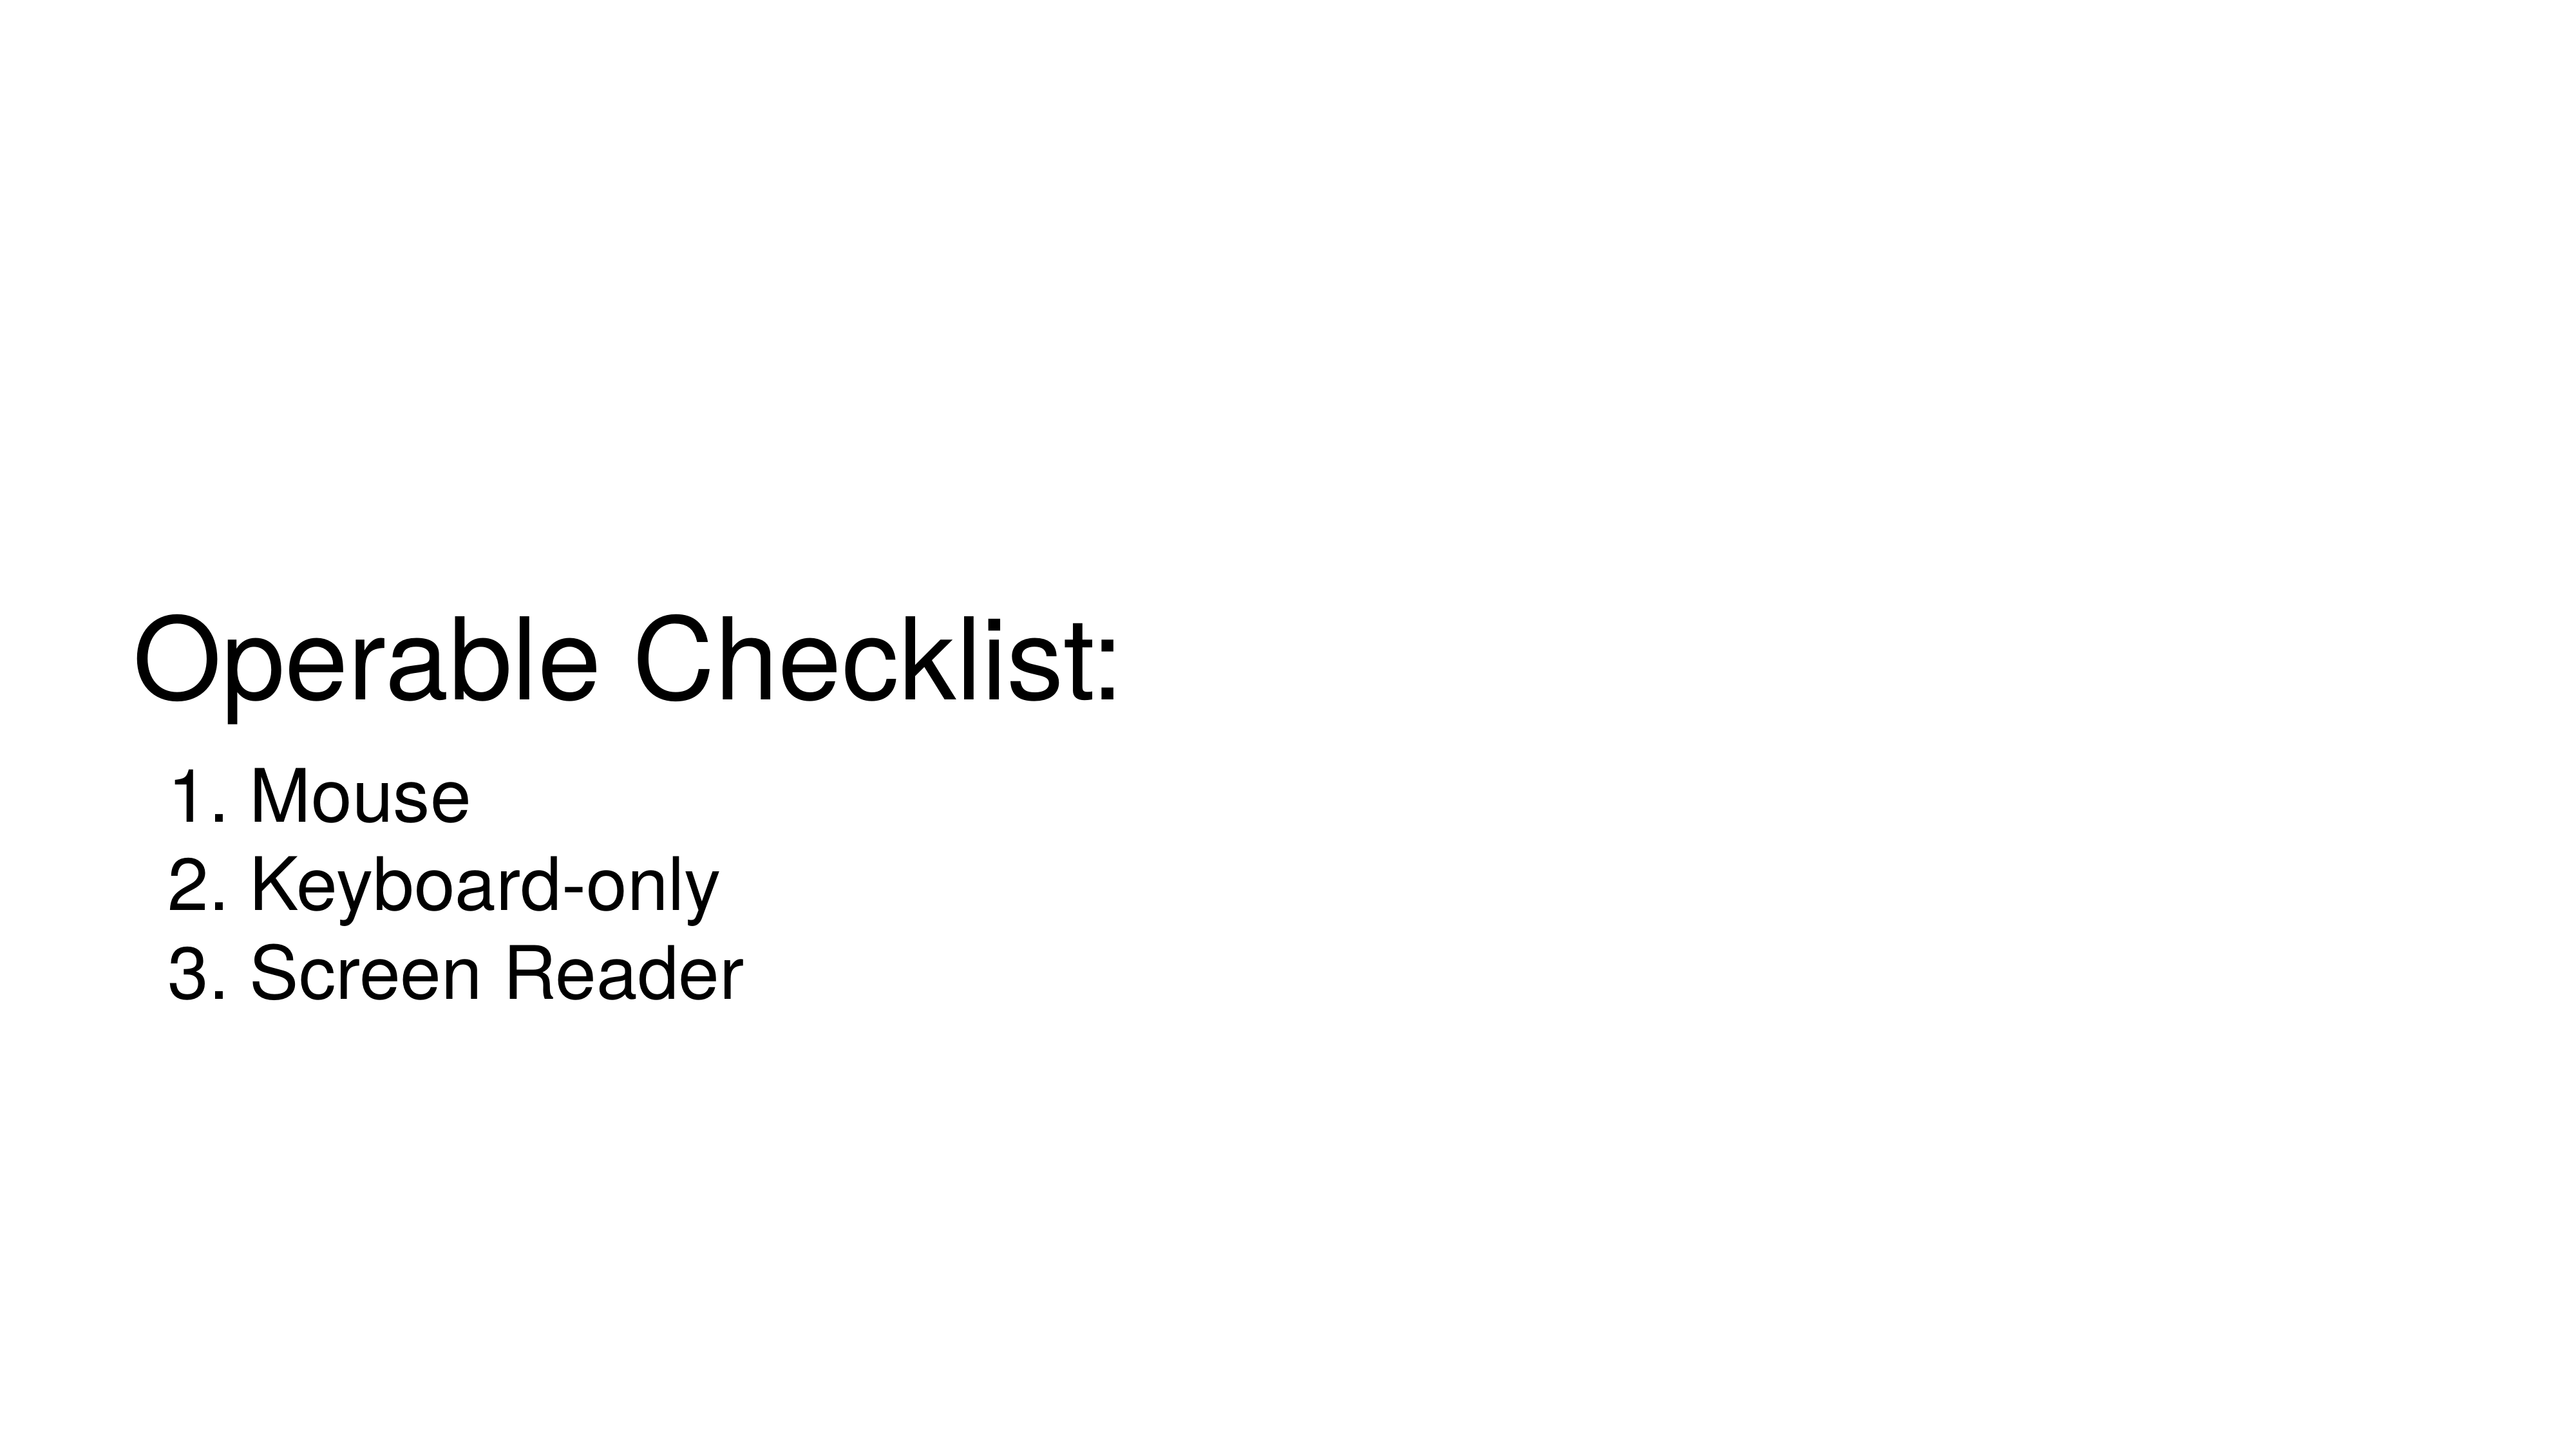

# Operable Checklist:
 Mouse
 Keyboard-only
 Screen Reader